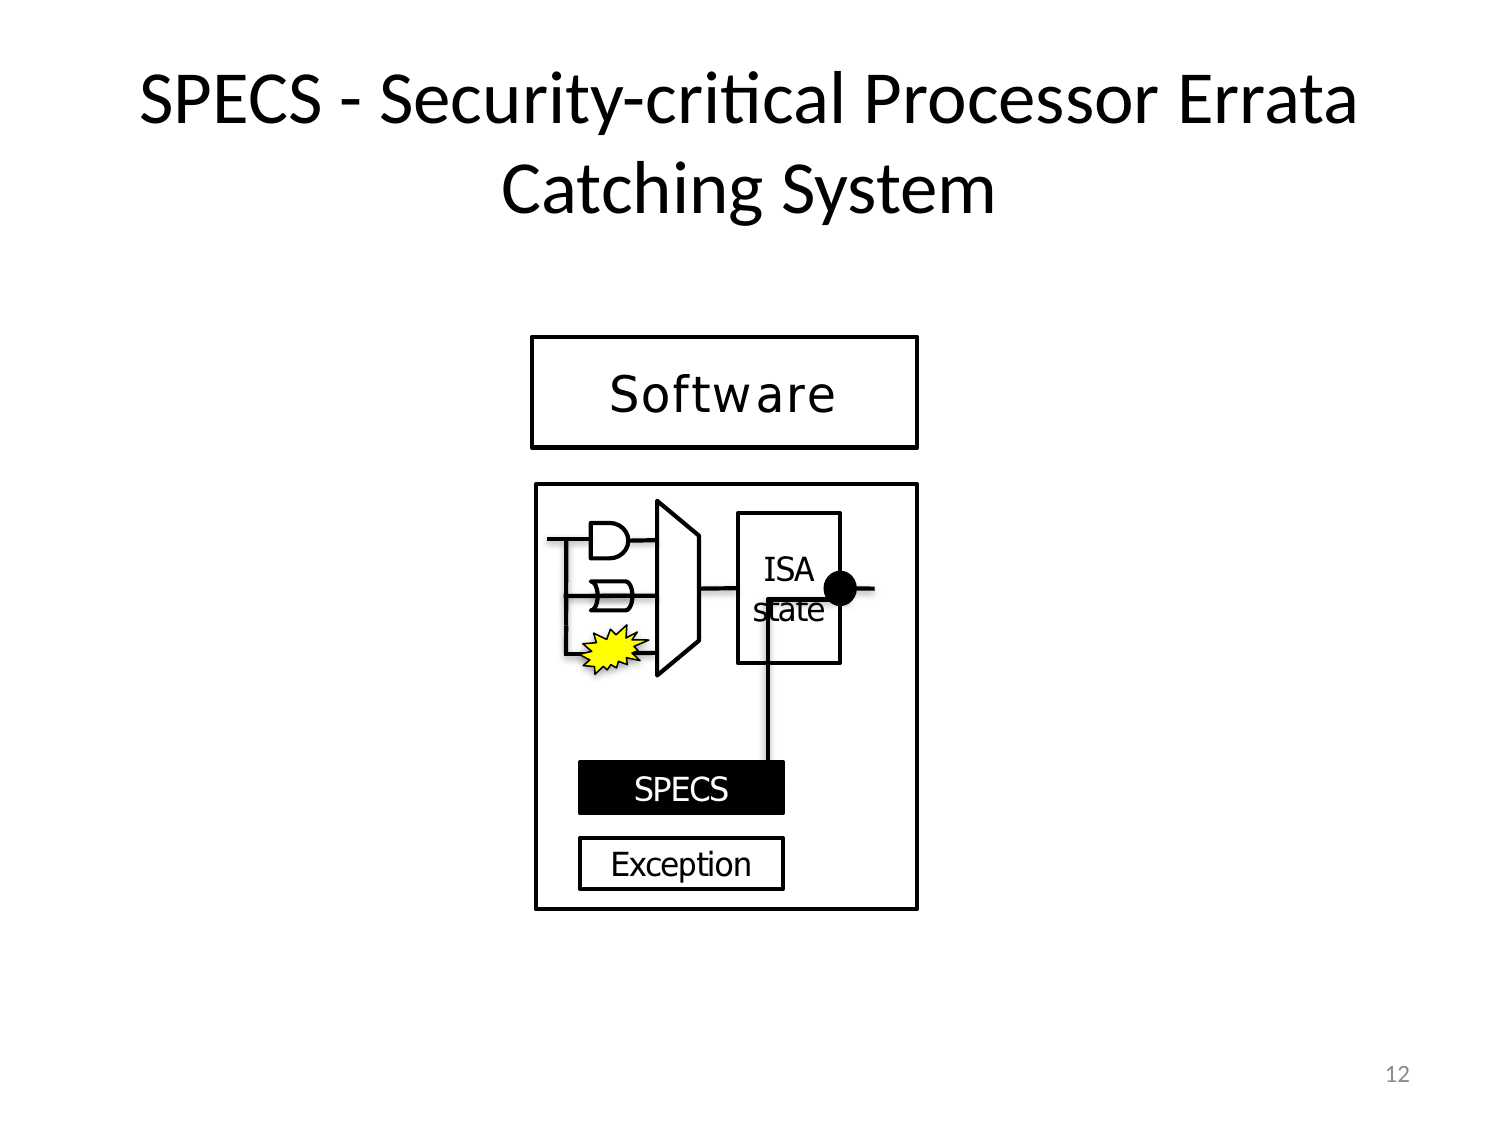

# SPECS - Security-critical Processor Errata Catching System
Software

ISA
state

SPECS
Exception
12